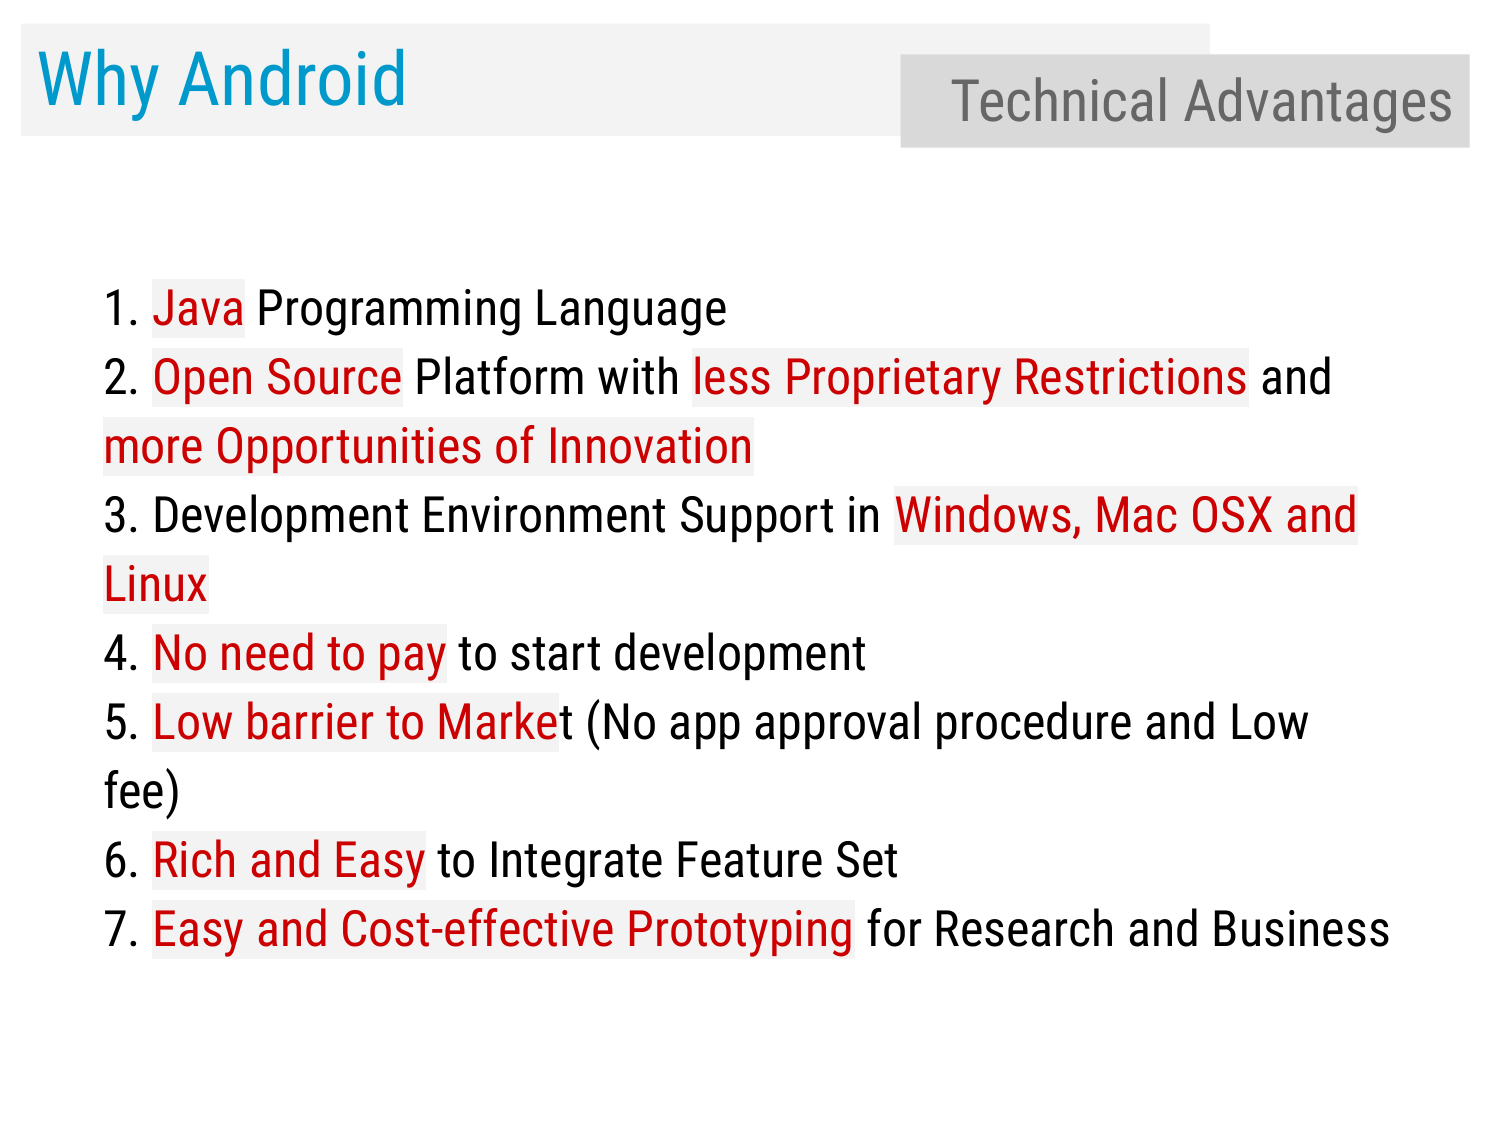

# Why Android
Technical Advantages

1. Java Programming Language
2. Open Source Platform with less Proprietary Restrictions and more Opportunities of Innovation
3. Development Environment Support in Windows, Mac OSX and Linux
4. No need to pay to start development
5. Low barrier to Market (No app approval procedure and Low fee)
6. Rich and Easy to Integrate Feature Set
7. Easy and Cost-effective Prototyping for Research and Business